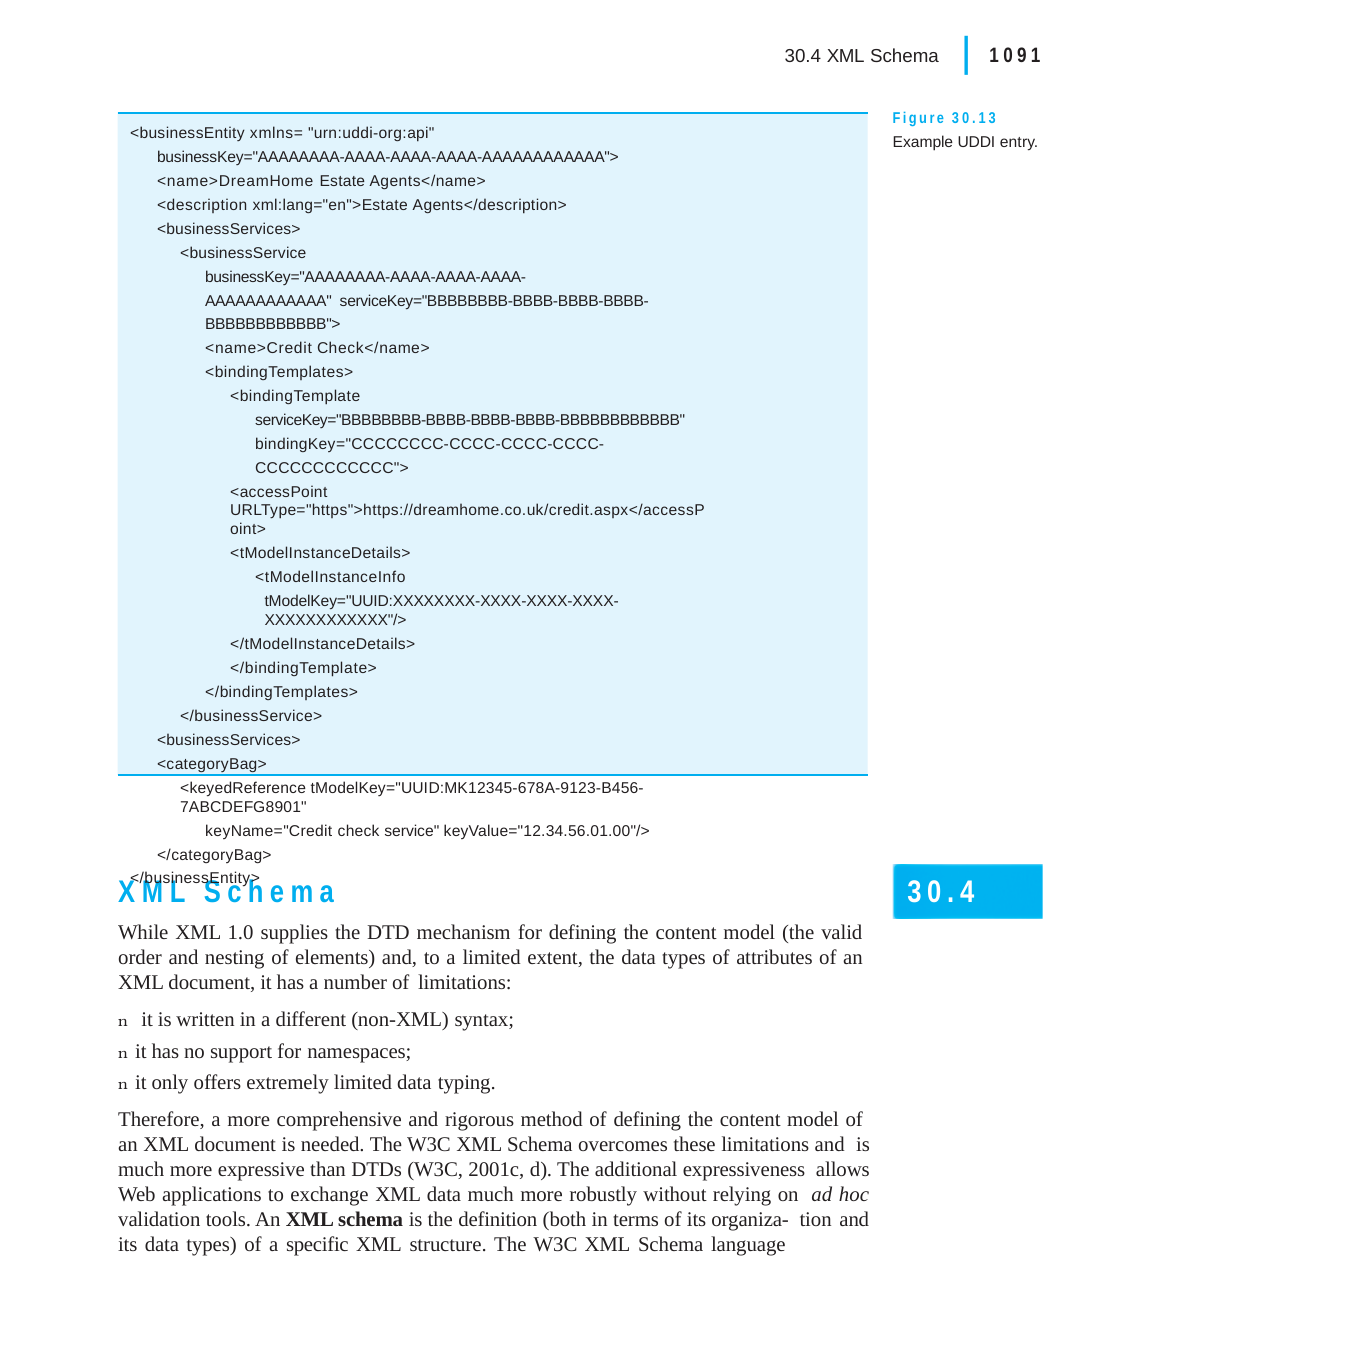

|
30.4 XML Schema	1091
Figure 30.13
Example UDDI entry.

<businessEntity xmlns= "urn:uddi-org:api"
businessKey="AAAAAAAA-AAAA-AAAA-AAAA-AAAAAAAAAAAA">
<name>DreamHome Estate Agents</name>
<description xml:lang="en">Estate Agents</description>
<businessServices>
<businessService
businessKey="AAAAAAAA-AAAA-AAAA-AAAA-AAAAAAAAAAAA"  serviceKey="BBBBBBBB-BBBB-BBBB-BBBB-BBBBBBBBBBBB">
<name>Credit Check</name>
<bindingTemplates>
<bindingTemplate
serviceKey="BBBBBBBB-BBBB-BBBB-BBBB-BBBBBBBBBBBB"  bindingKey="CCCCCCCC-CCCC-CCCC-CCCC-CCCCCCCCCCCC">
<accessPoint URLType="https">https://dreamhome.co.uk/credit.aspx</accessPoint>
<tModelInstanceDetails>
<tModelInstanceInfo
tModelKey="UUID:XXXXXXXX-XXXX-XXXX-XXXX-XXXXXXXXXXXX"/>
</tModelInstanceDetails>
</bindingTemplate>
</bindingTemplates>
</businessService>
<businessServices>
<categoryBag>
<keyedReference tModelKey="UUID:MK12345-678A-9123-B456-7ABCDEFG8901"
keyName="Credit check service" keyValue="12.34.56.01.00"/>
</categoryBag>
</businessEntity>

XML Schema
While XML 1.0 supplies the DTD mechanism for defining the content model (the valid  order and nesting of elements) and, to a limited extent, the data types of attributes of an  XML document, it has a number of limitations:
n  it is written in a different (non-XML) syntax;
n it has no support for namespaces;
n it only offers extremely limited data typing.
Therefore, a more comprehensive and rigorous method of defining the content model of  an XML document is needed. The W3C XML Schema overcomes these limitations and  is much more expressive than DTDs (W3C, 2001c, d). The additional expressiveness  allows Web applications to exchange XML data much more robustly without relying on  ad hoc validation tools. An XML schema is the definition (both in terms of its organiza-  tion and its data types) of a specific XML structure. The W3C XML Schema language

30.4